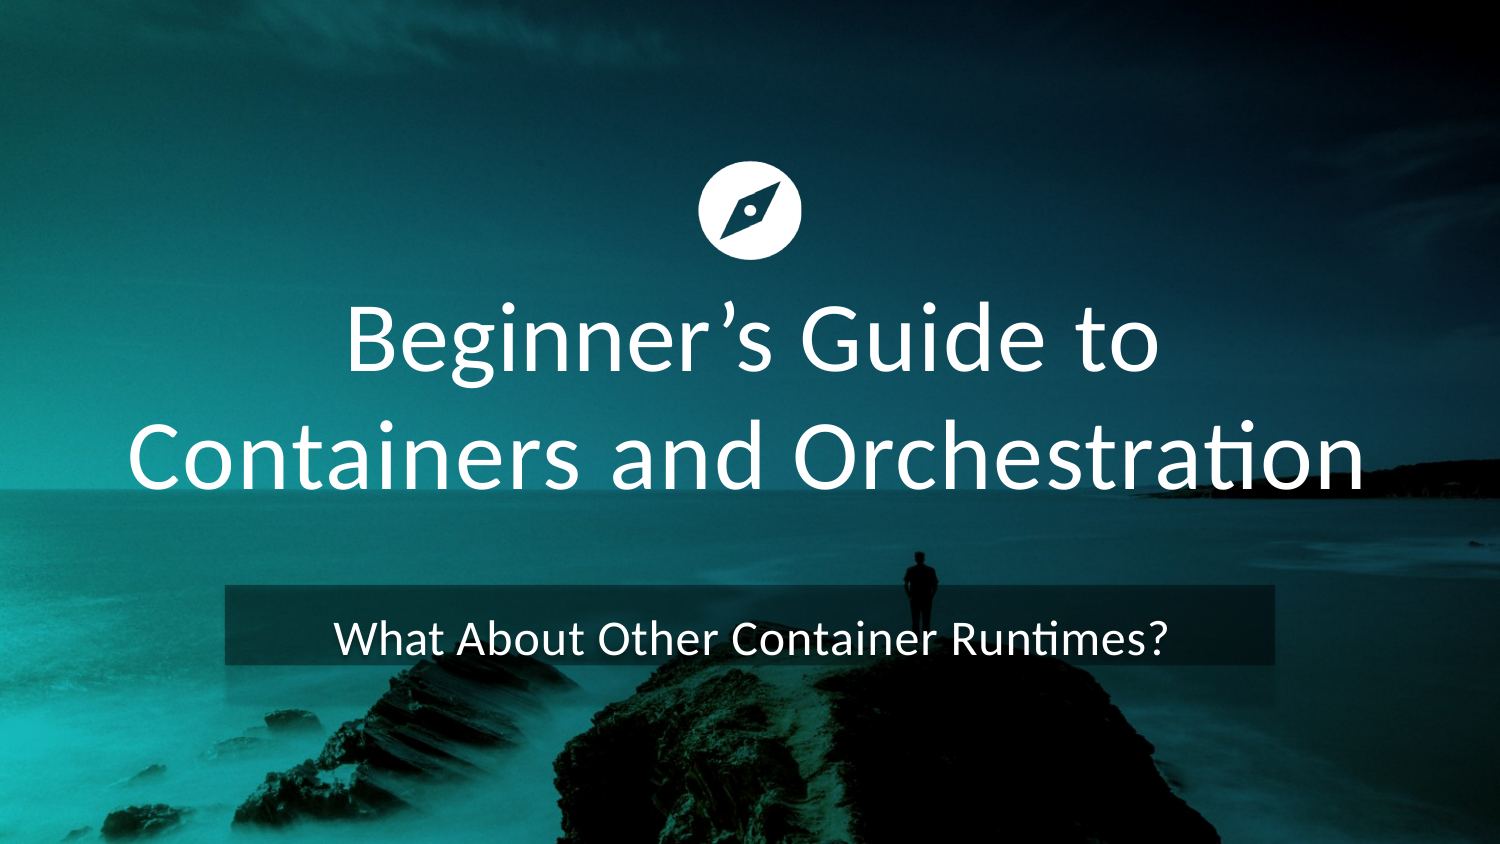

# Beginner’s Guide to  Containers and Orchestration

What About Other Container Runtimes?

Beginner’s Guide to Containers and  Orchestration